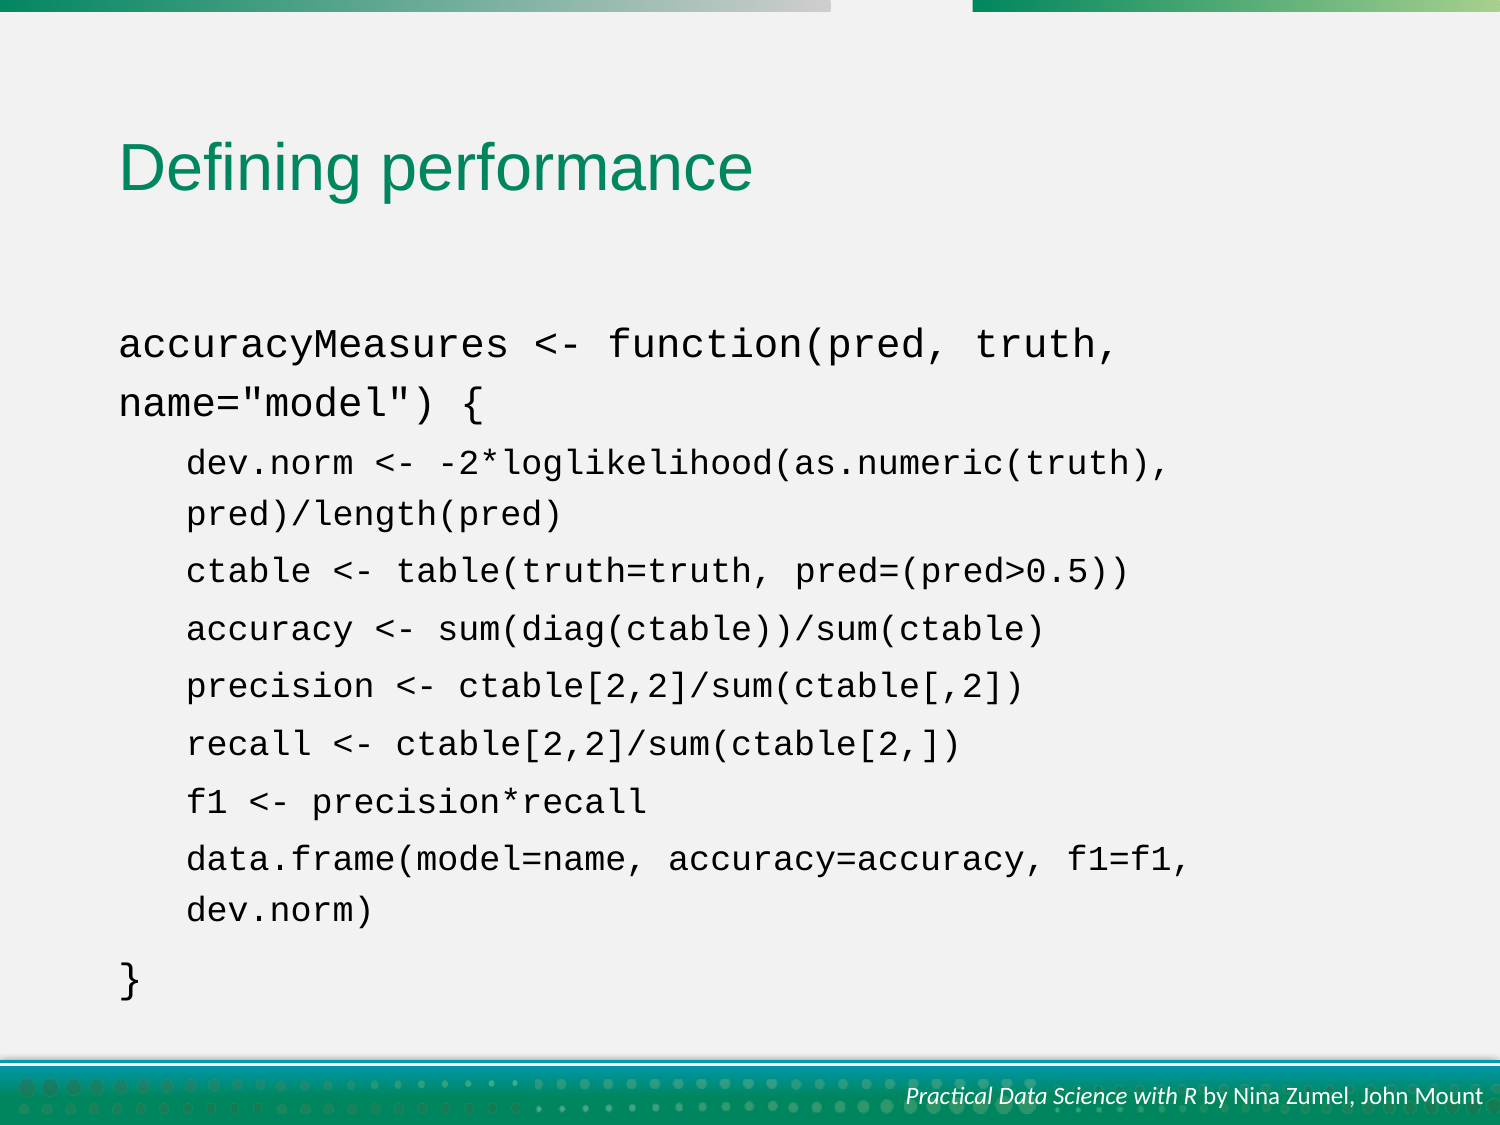

# Defining performance
accuracyMeasures <- function(pred, truth, name="model") {
dev.norm <- -2*loglikelihood(as.numeric(truth), pred)/length(pred)
ctable <- table(truth=truth, pred=(pred>0.5))
accuracy <- sum(diag(ctable))/sum(ctable)
precision <- ctable[2,2]/sum(ctable[,2])
recall <- ctable[2,2]/sum(ctable[2,])
f1 <- precision*recall
data.frame(model=name, accuracy=accuracy, f1=f1, dev.norm)
}
Practical Data Science with R by Nina Zumel, John Mount